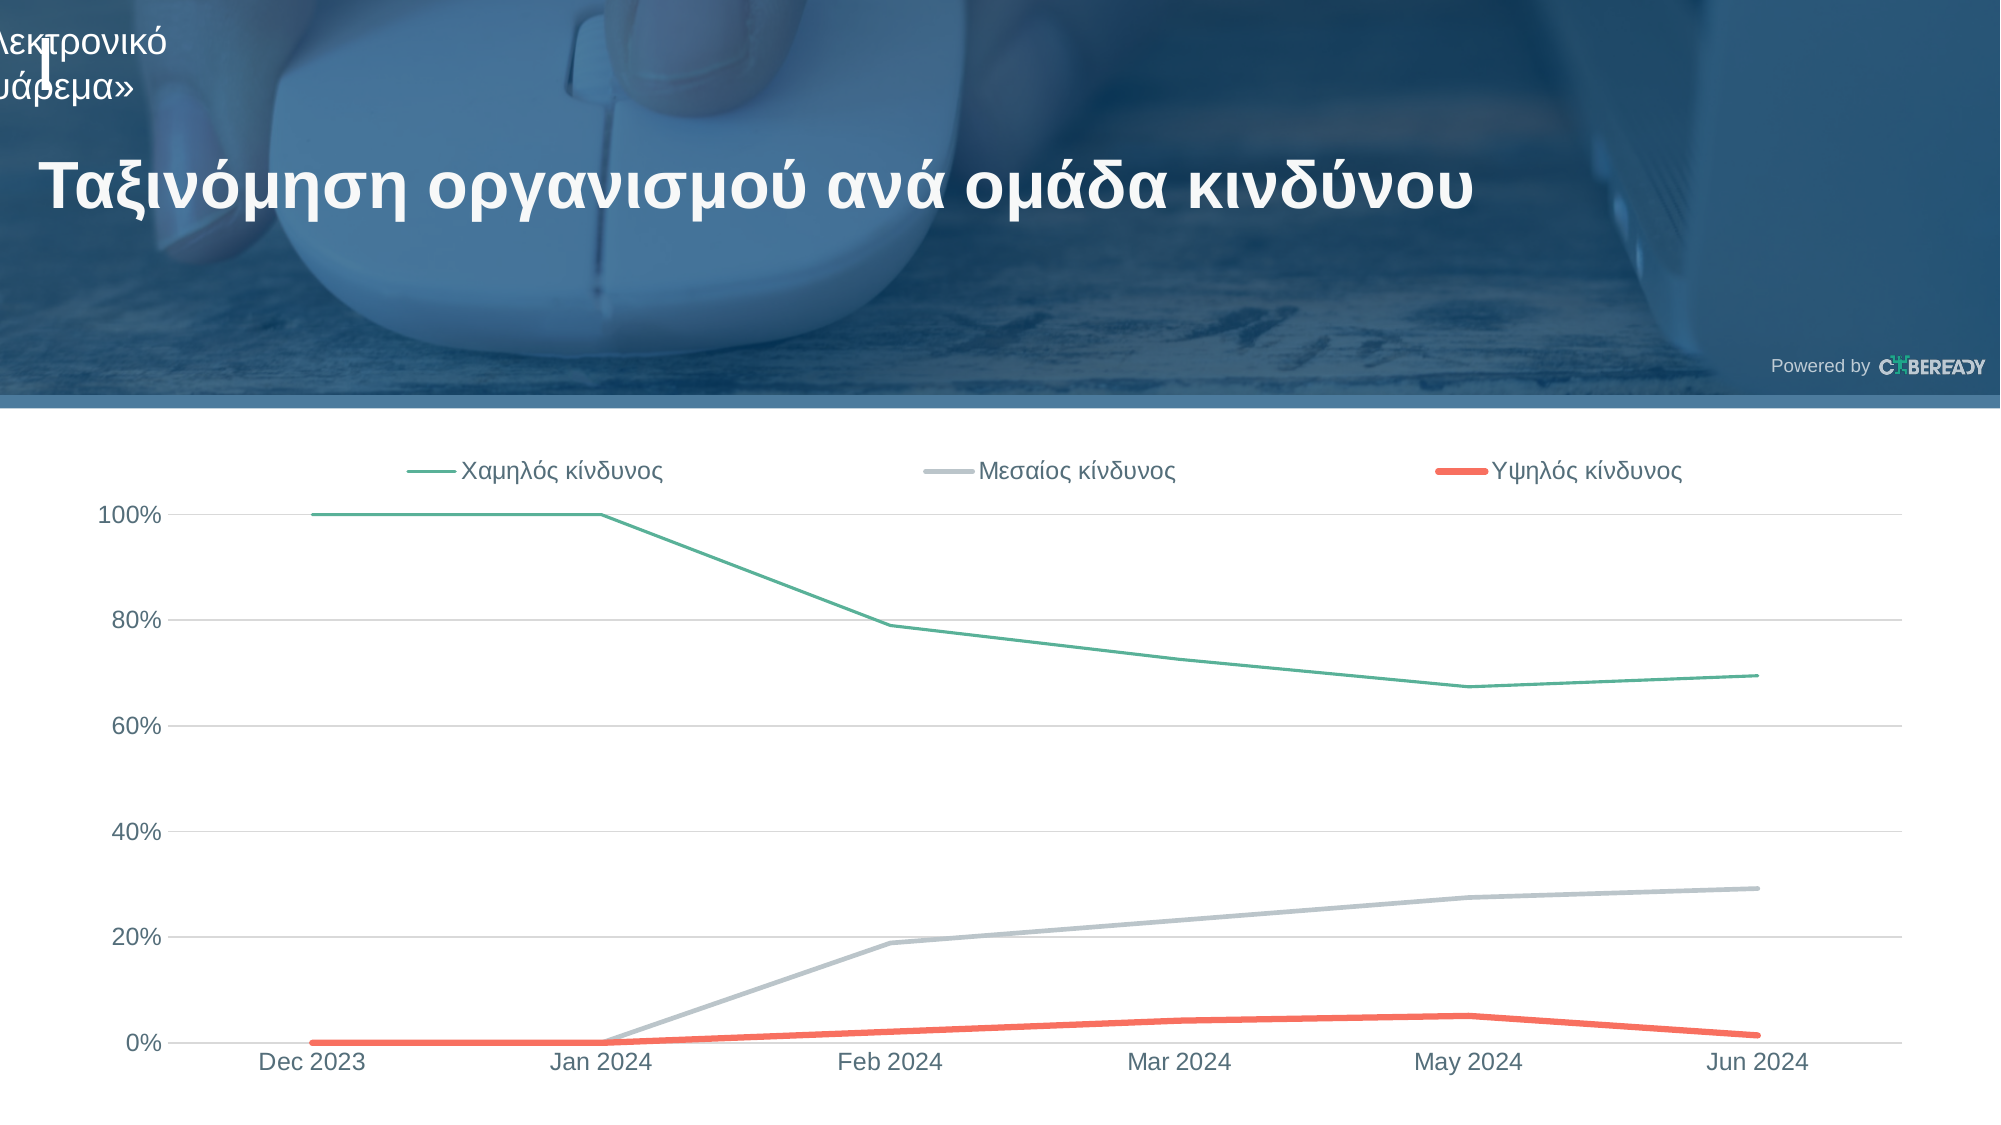

Ταξινόμηση οργανισμού ανά ομάδα κινδύνου

### Chart

| Category | Χαμηλός κίνδυνος | Μεσαίος κίνδυνος | Υψηλός κίνδυνος |
|---|---|---|---|
| Dec 2023 | 1.0 | 0.0 | 0.0 |
| Jan 2024 | 1.0 | 0.0 | 0.0 |
| Feb 2024 | 0.79 | 0.189 | 0.021 |
| Mar 2024 | 0.726 | 0.232 | 0.042 |
| May 2024 | 0.674 | 0.275 | 0.051 |
| Jun 2024 | 0.695 | 0.292 | 0.014 |